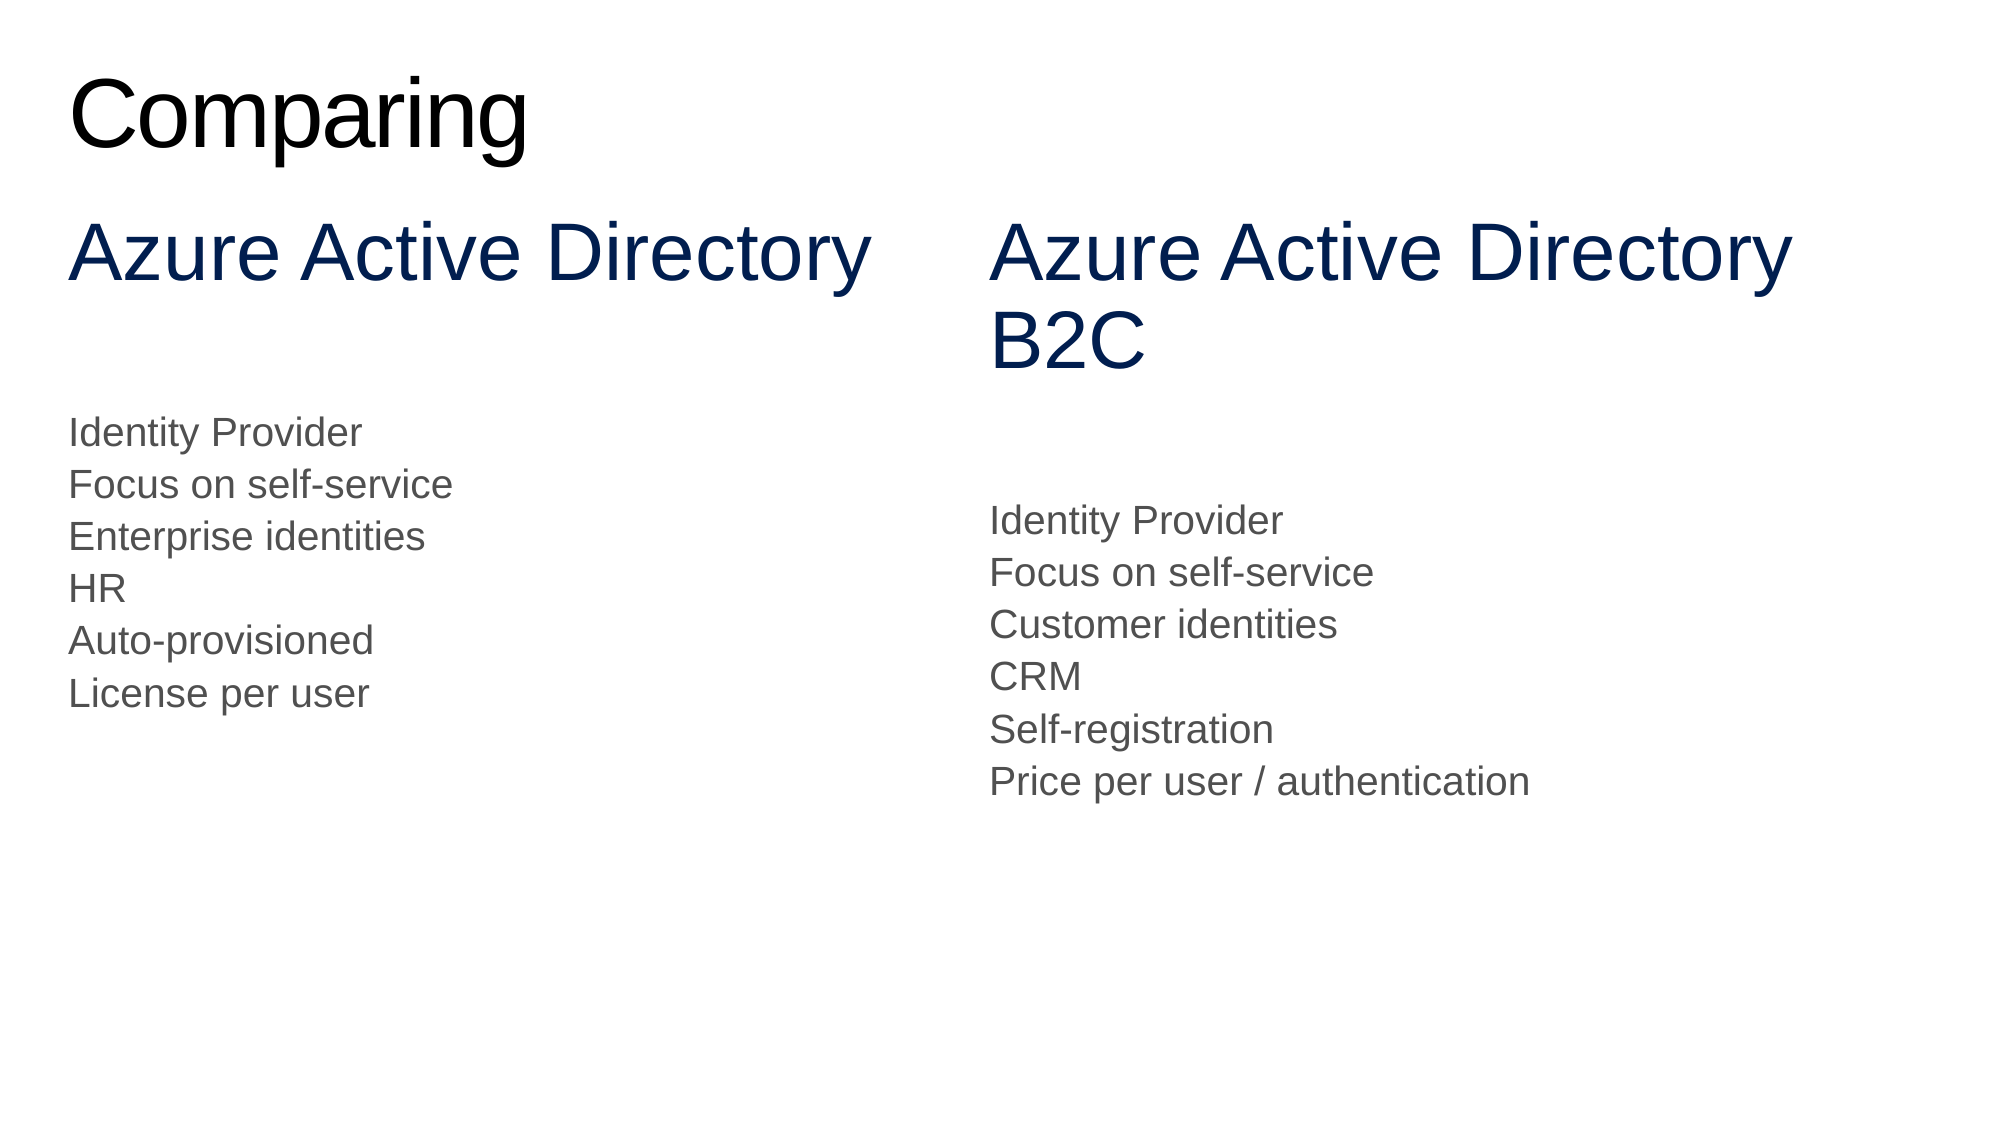

# Comparing
Azure Active Directory B2C

Identity Provider
Focus on self-service
Customer identities
CRM
Self-registration
Price per user / authentication

Azure Active Directory

Identity Provider
Focus on self-service
Enterprise identities
HR
Auto-provisioned
License per user